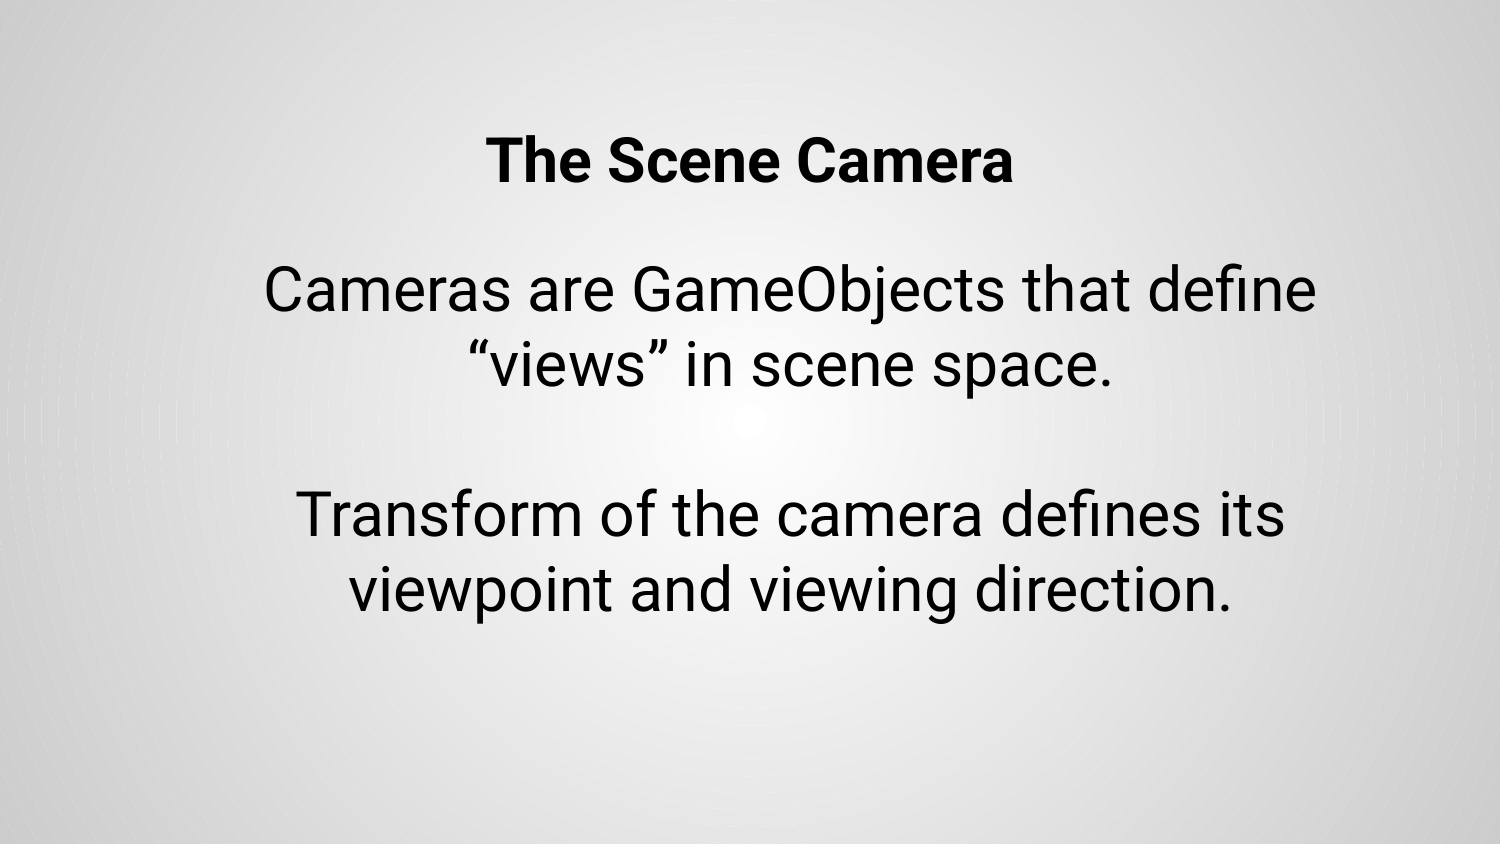

The Scene Camera
Cameras are GameObjects that define “views” in scene space.

Transform of the camera defines its viewpoint and viewing direction.